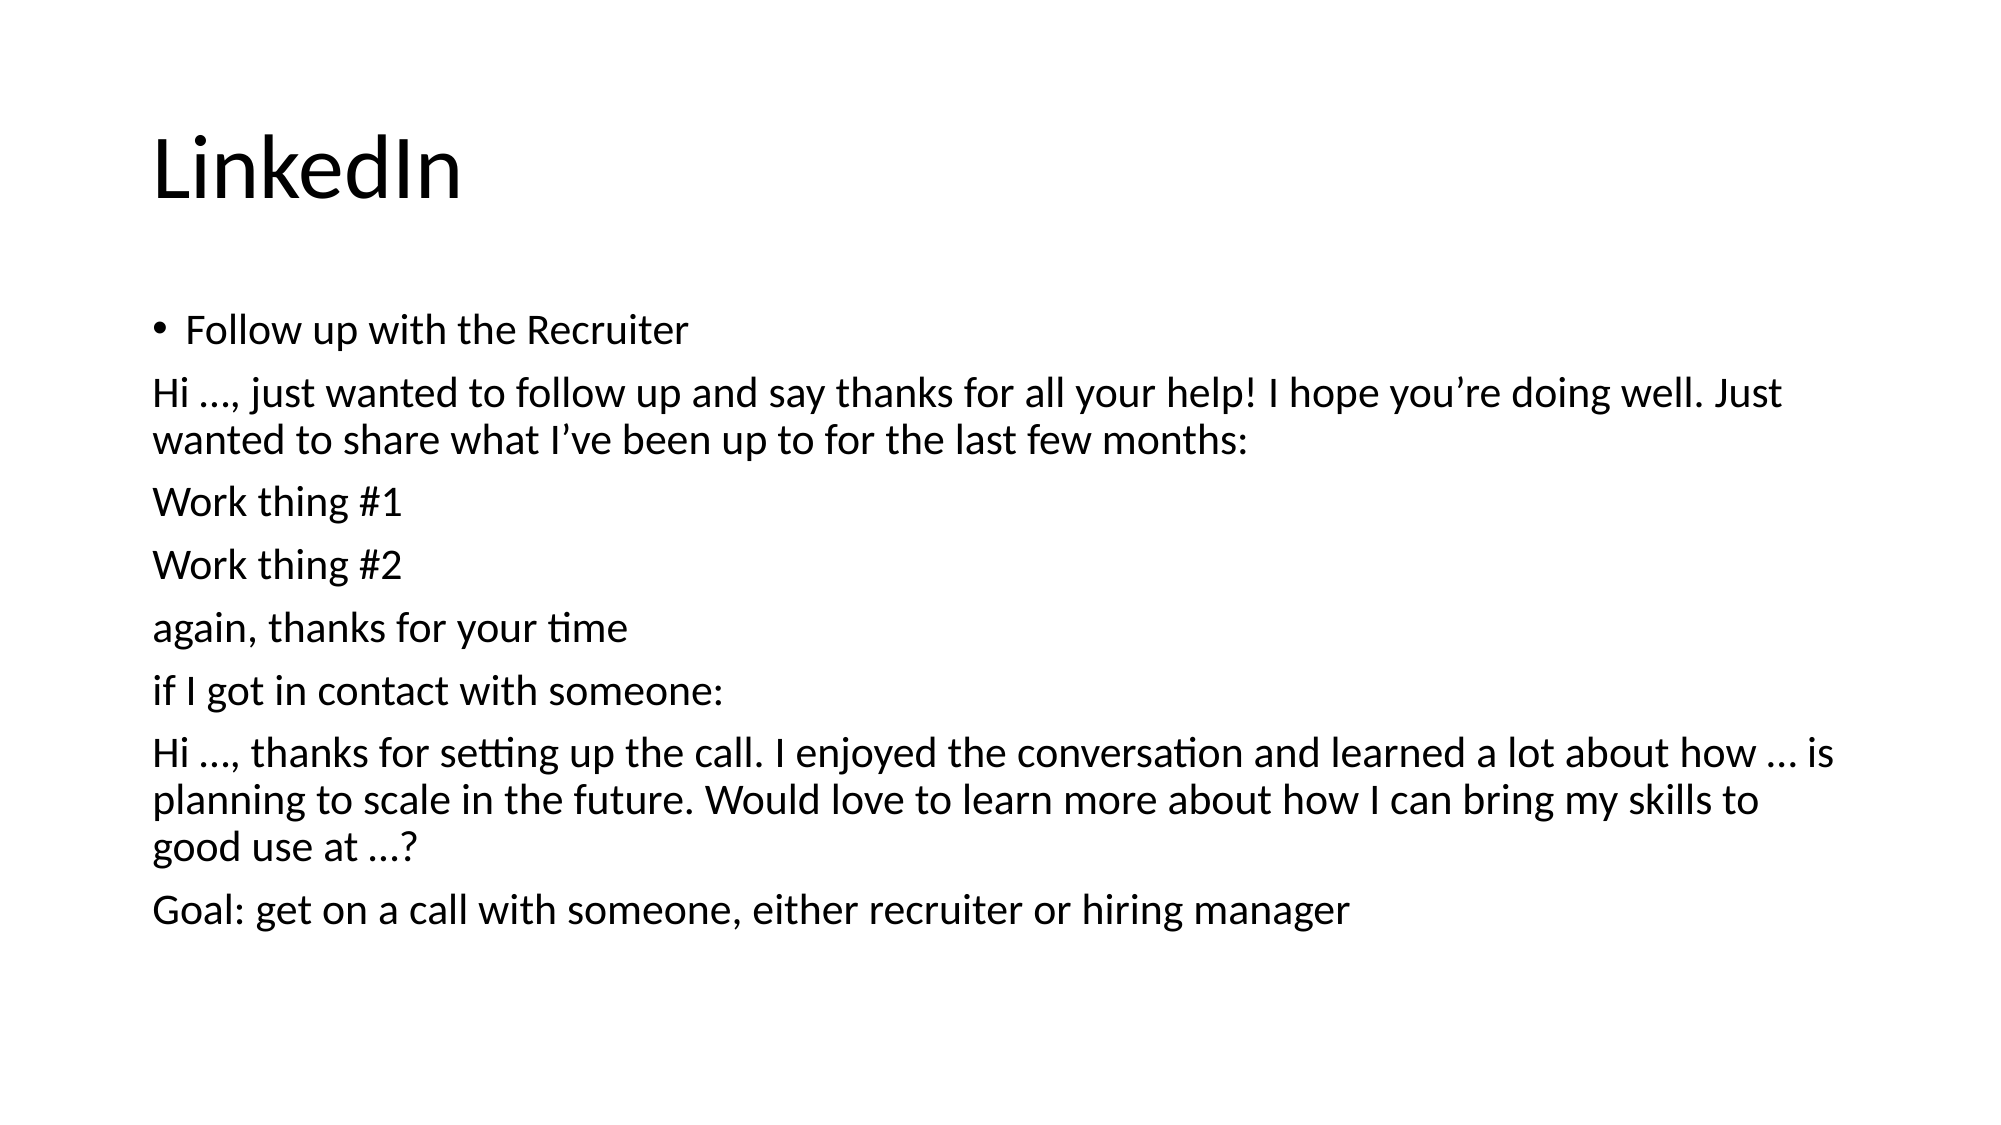

# LinkedIn
Follow up with the Recruiter
Hi …, just wanted to follow up and say thanks for all your help! I hope you’re doing well. Just wanted to share what I’ve been up to for the last few months:
Work thing #1
Work thing #2
again, thanks for your time
if I got in contact with someone:
Hi …, thanks for setting up the call. I enjoyed the conversation and learned a lot about how … is planning to scale in the future. Would love to learn more about how I can bring my skills to good use at …?
Goal: get on a call with someone, either recruiter or hiring manager